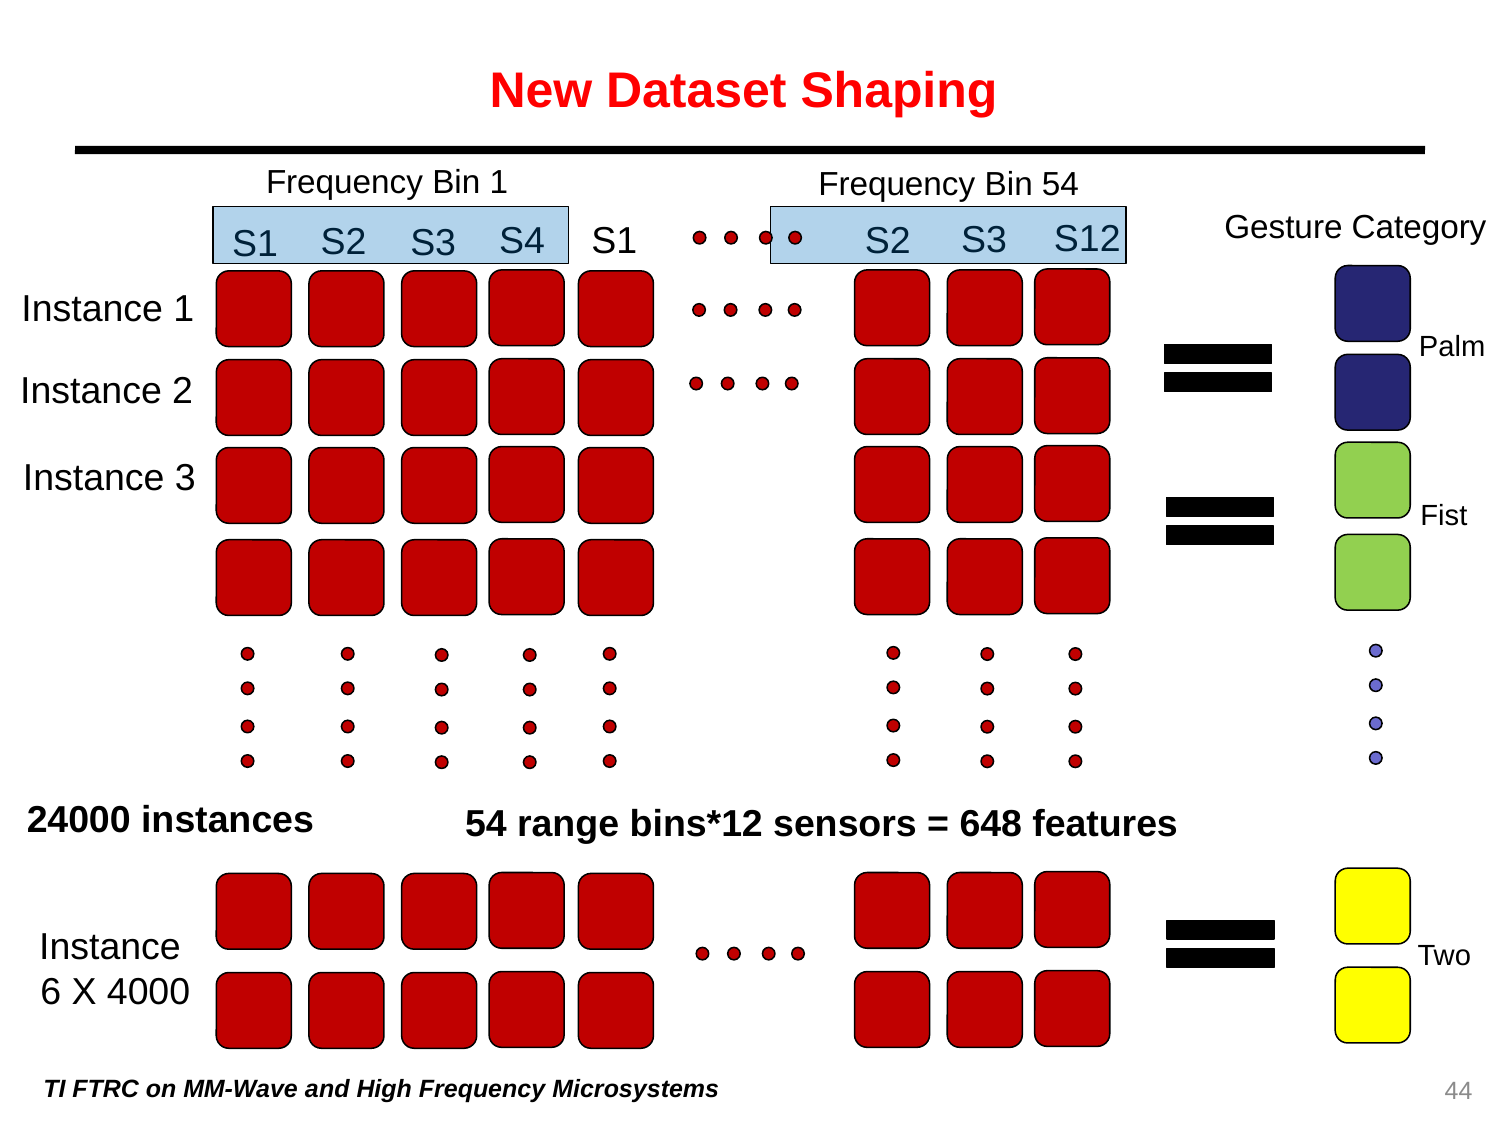

New Dataset Shaping
Frequency Bin 1
Frequency Bin 54
Gesture Category

S12
S3
S4
S2
S1
S2
S3
S1

Instance 1

Palm

Instance 2

Instance 3

Fist

24000 instances
54 range bins*12 sensors = 648 features

Instance
6 X 4000
Two

TI FTRC on MM-Wave and High Frequency Microsystems
44